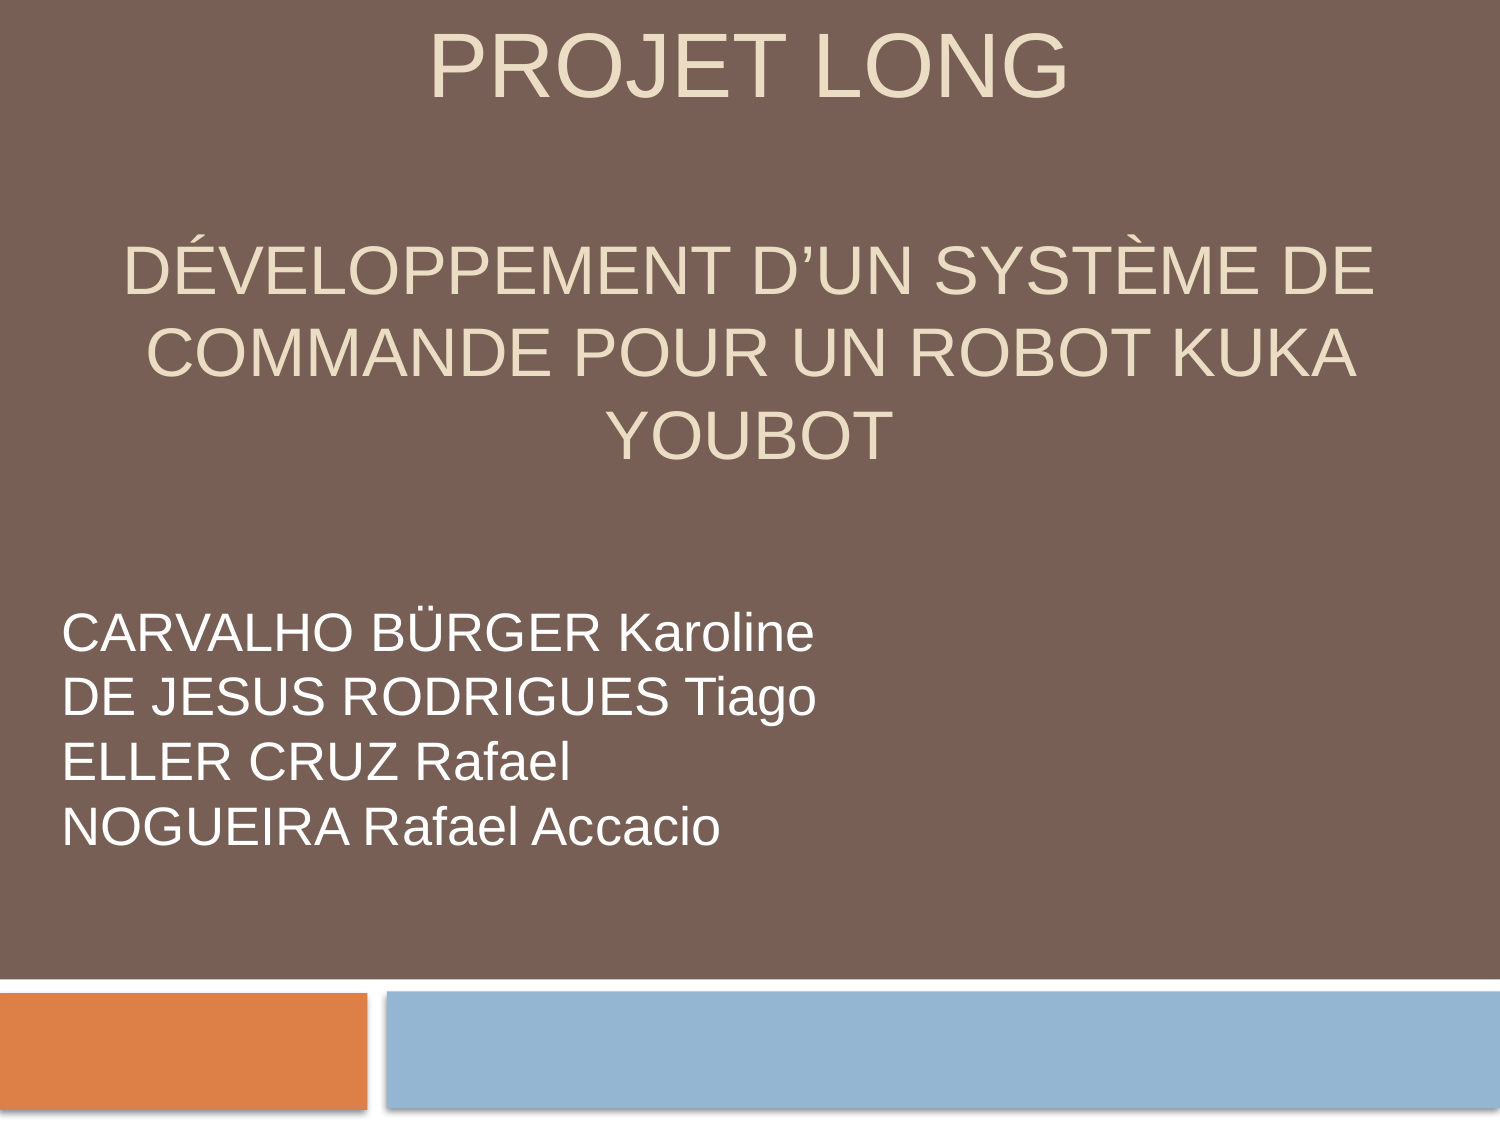

Projet long

développement d’un système de commande pour un robot kuka youbot
CARVALHO BÜRGER Karoline
DE JESUS RODRIGUES Tiago
ELLER CRUZ Rafael
NOGUEIRA Rafael Accacio